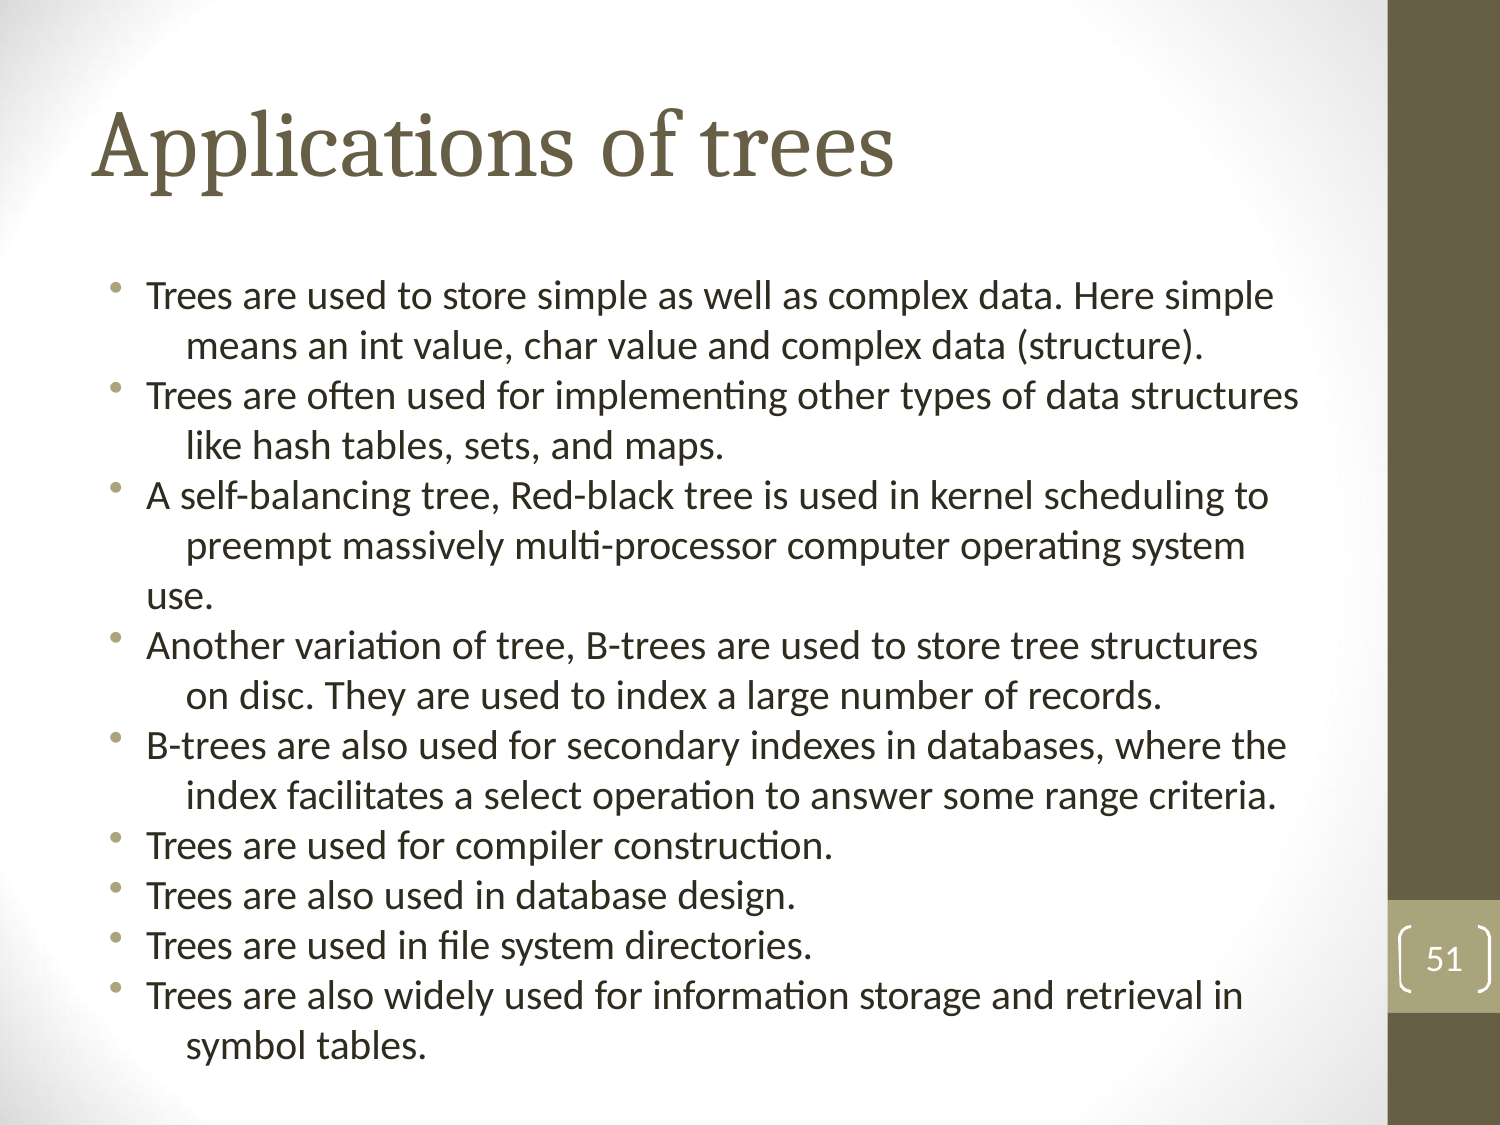

# Applications of trees
Trees are used to store simple as well as complex data. Here simple 	means an int value, char value and complex data (structure).
Trees are often used for implementing other types of data structures 	like hash tables, sets, and maps.
A self-balancing tree, Red-black tree is used in kernel scheduling to 	preempt massively multi-processor computer operating system use.
Another variation of tree, B-trees are used to store tree structures 	on disc. They are used to index a large number of records.
B-trees are also used for secondary indexes in databases, where the 	index facilitates a select operation to answer some range criteria.
Trees are used for compiler construction.
Trees are also used in database design.
Trees are used in file system directories.
Trees are also widely used for information storage and retrieval in 	symbol tables.

51